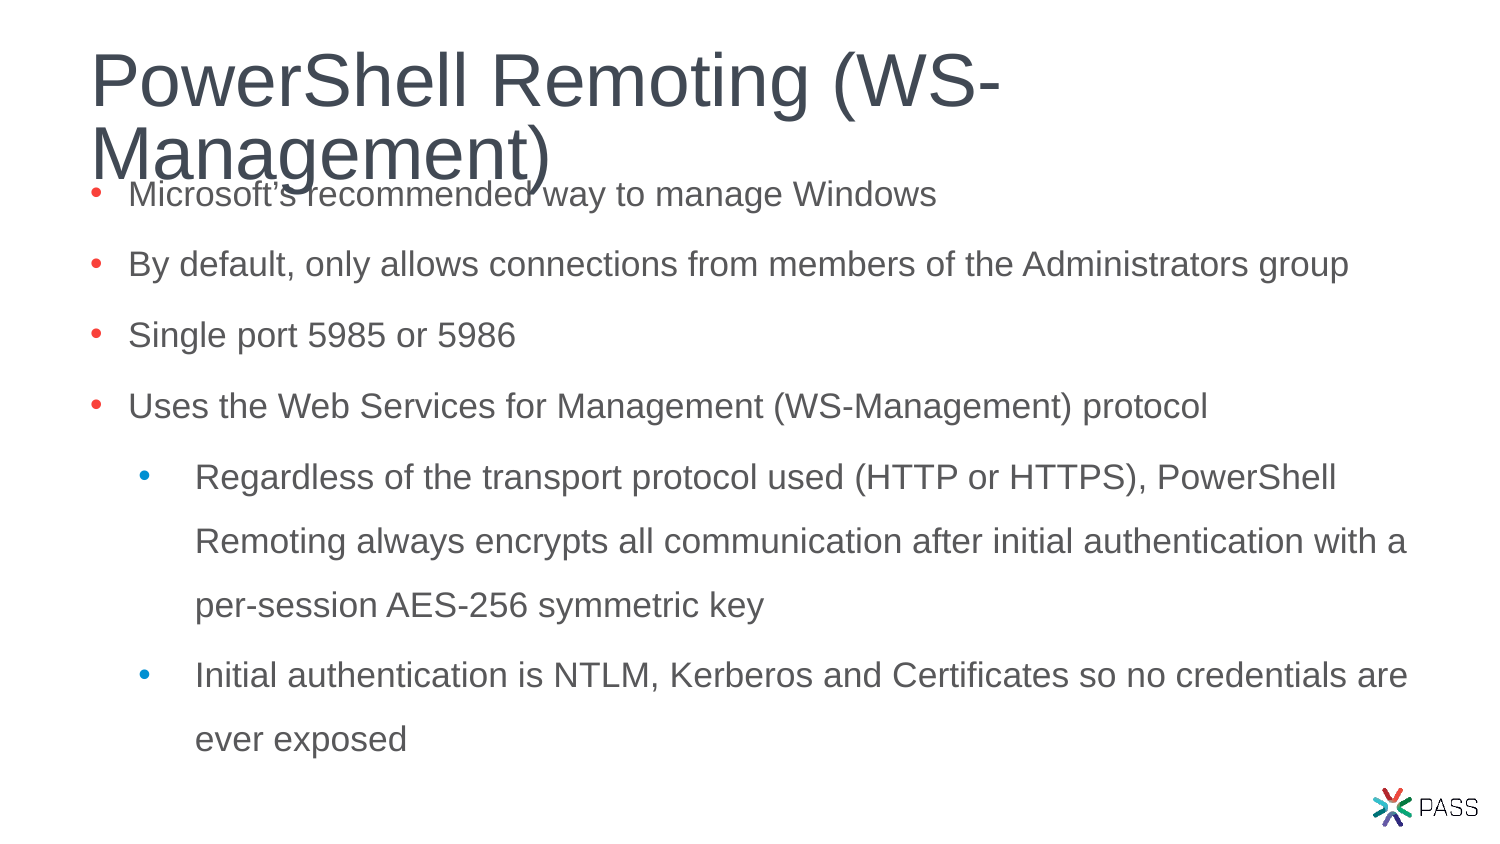

# PowerShell Remoting (WS-Management)
Microsoft’s recommended way to manage Windows
By default, only allows connections from members of the Administrators group
Single port 5985 or 5986
Uses the Web Services for Management (WS-Management) protocol
Regardless of the transport protocol used (HTTP or HTTPS), PowerShell Remoting always encrypts all communication after initial authentication with a per-session AES-256 symmetric key
Initial authentication is NTLM, Kerberos and Certificates so no credentials are ever exposed